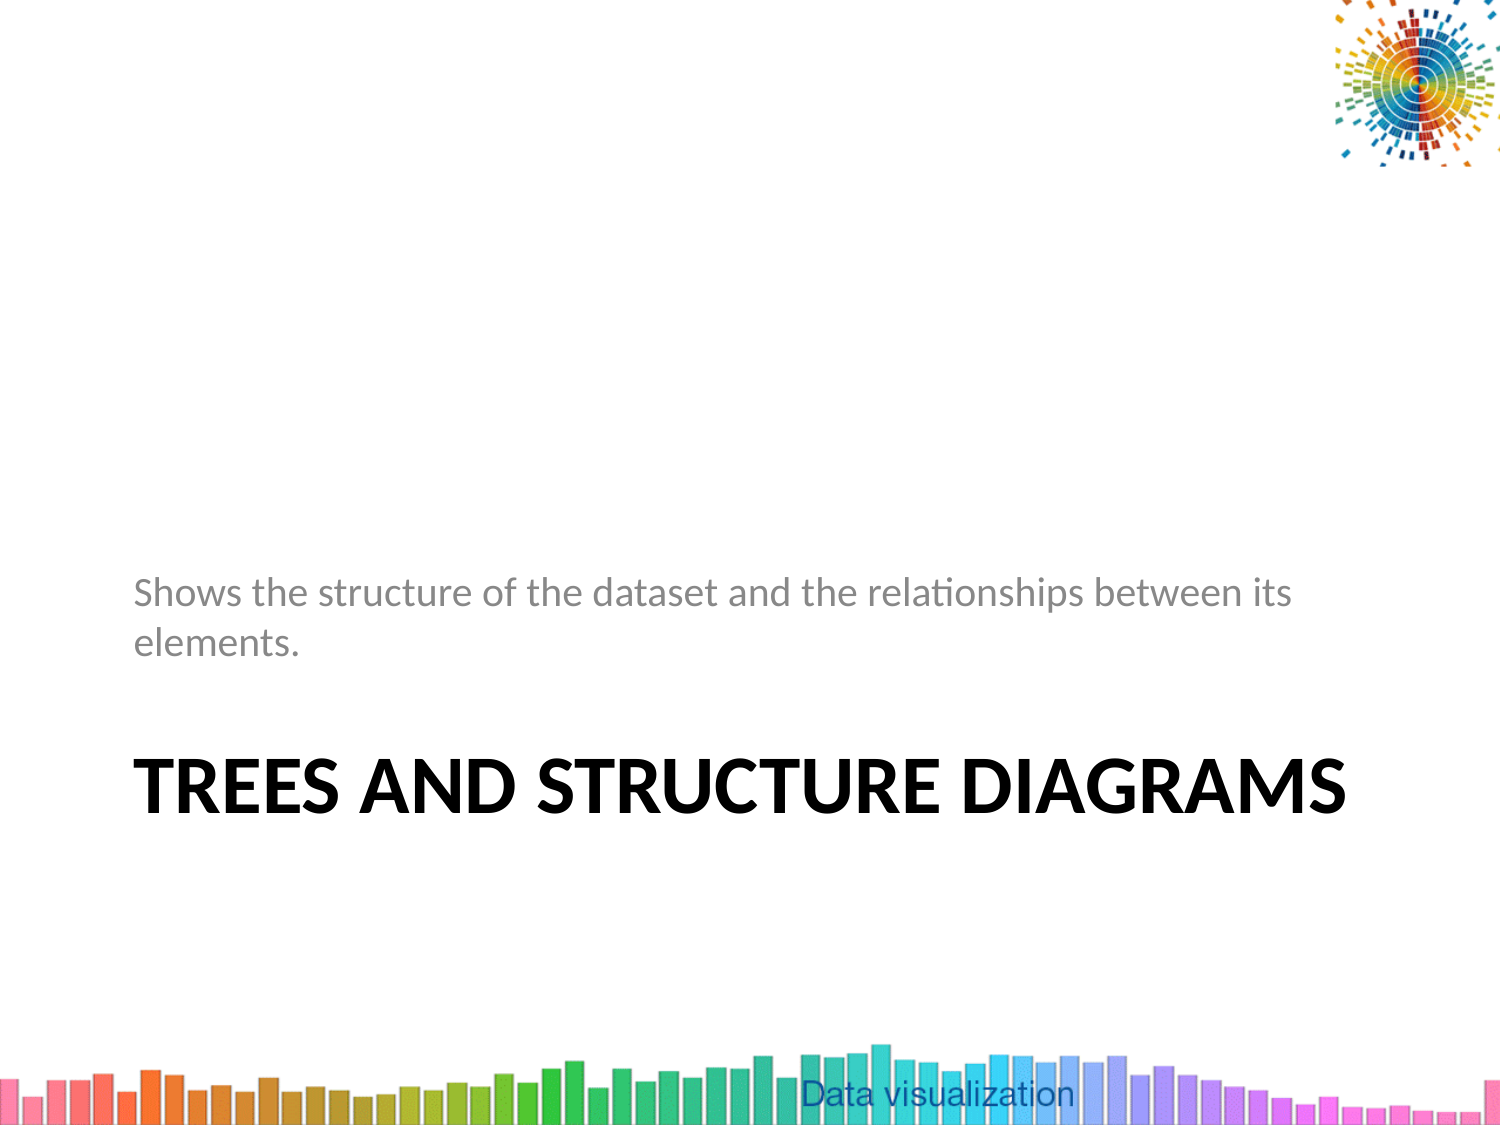

Shows the structure of the dataset and the relationships between its elements.
# TREES AND STRUCTURE DIAGRAMS